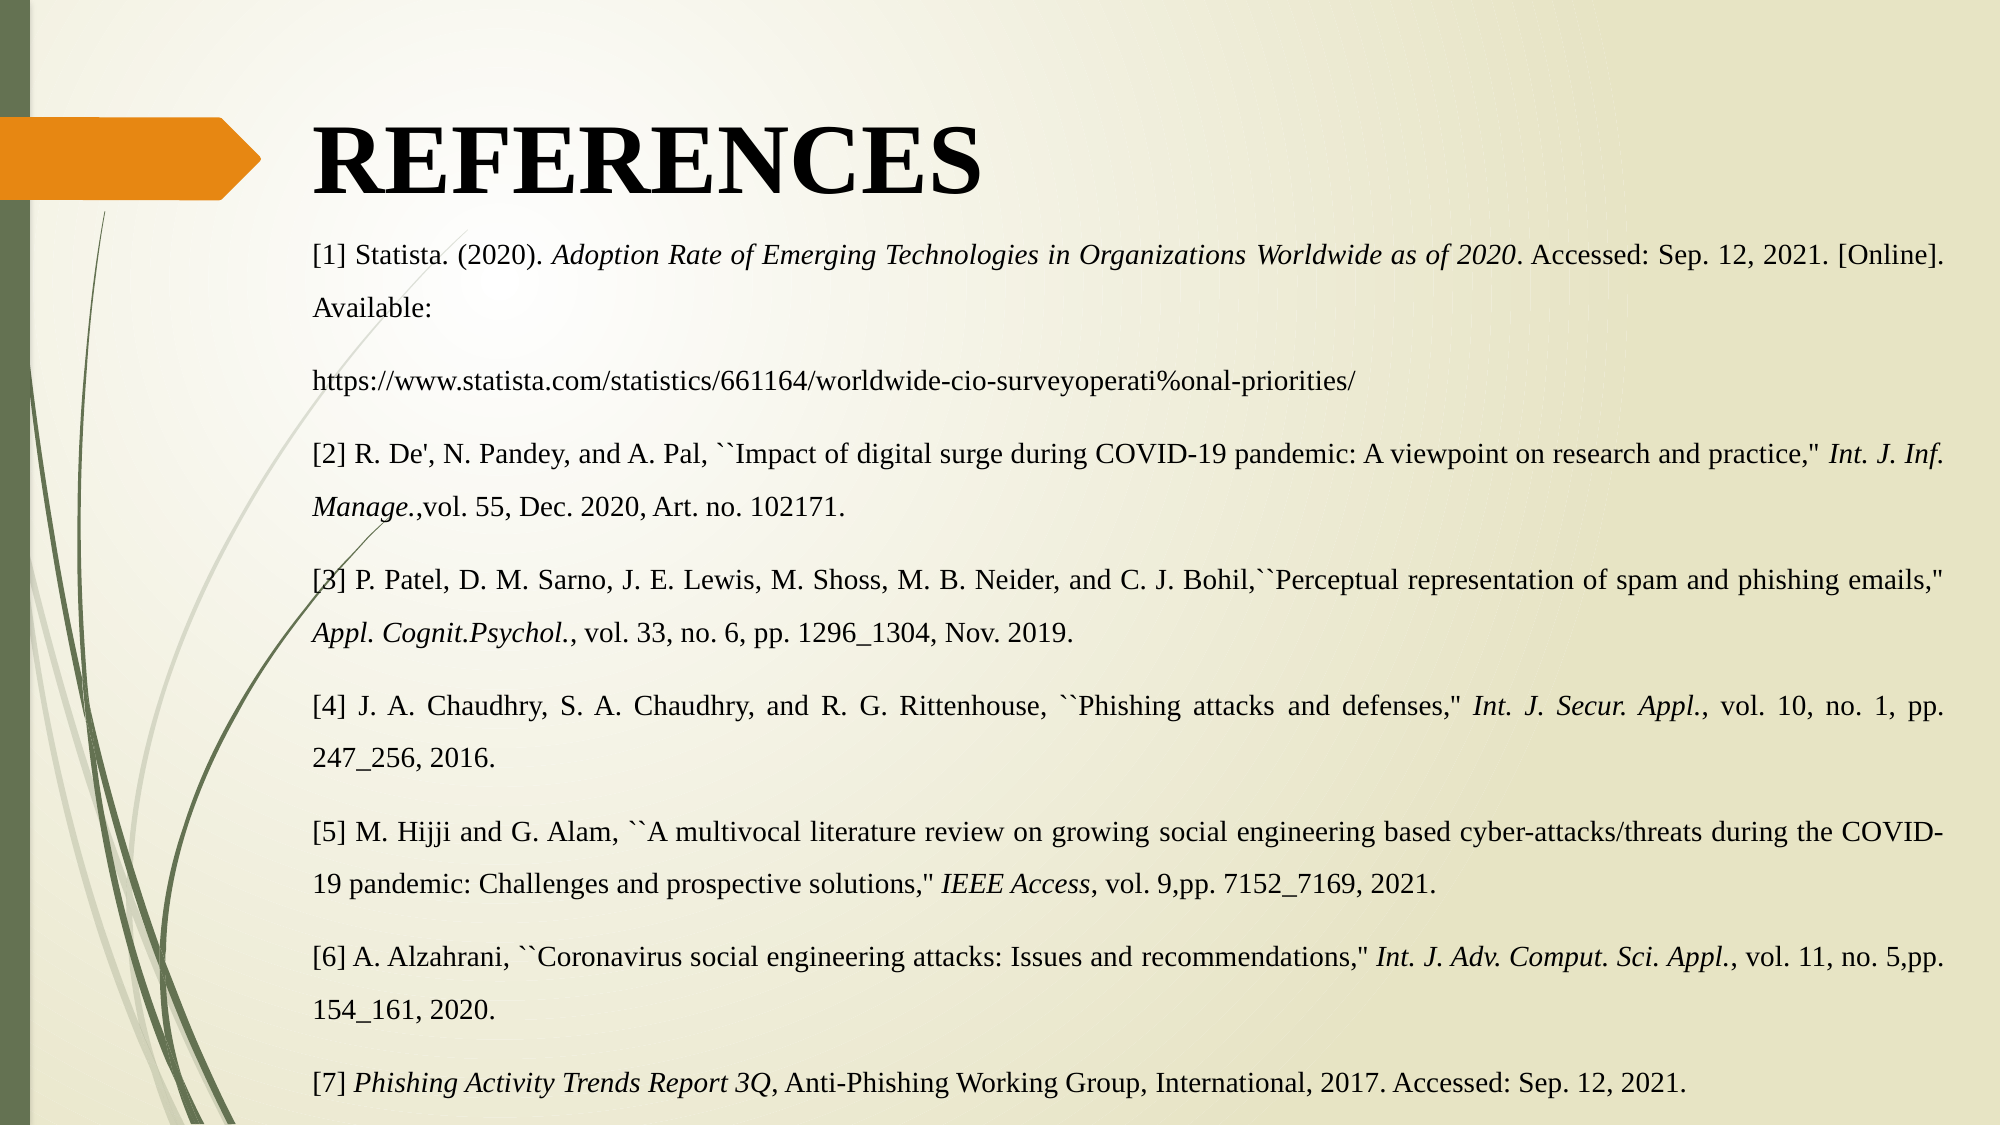

REFERENCES
[1] Statista. (2020). Adoption Rate of Emerging Technologies in Organizations Worldwide as of 2020. Accessed: Sep. 12, 2021. [Online]. Available:
https://www.statista.com/statistics/661164/worldwide-cio-surveyoperati%onal-priorities/
[2] R. De', N. Pandey, and A. Pal, ``Impact of digital surge during COVID-19 pandemic: A viewpoint on research and practice,'' Int. J. Inf. Manage.,vol. 55, Dec. 2020, Art. no. 102171.
[3] P. Patel, D. M. Sarno, J. E. Lewis, M. Shoss, M. B. Neider, and C. J. Bohil,``Perceptual representation of spam and phishing emails,'' Appl. Cognit.Psychol., vol. 33, no. 6, pp. 1296_1304, Nov. 2019.
[4] J. A. Chaudhry, S. A. Chaudhry, and R. G. Rittenhouse, ``Phishing attacks and defenses,'' Int. J. Secur. Appl., vol. 10, no. 1, pp. 247_256, 2016.
[5] M. Hijji and G. Alam, ``A multivocal literature review on growing social engineering based cyber-attacks/threats during the COVID-19 pandemic: Challenges and prospective solutions,'' IEEE Access, vol. 9,pp. 7152_7169, 2021.
[6] A. Alzahrani, ``Coronavirus social engineering attacks: Issues and recommendations,'' Int. J. Adv. Comput. Sci. Appl., vol. 11, no. 5,pp. 154_161, 2020.
[7] Phishing Activity Trends Report 3Q, Anti-Phishing Working Group, International, 2017. Accessed: Sep. 12, 2021.